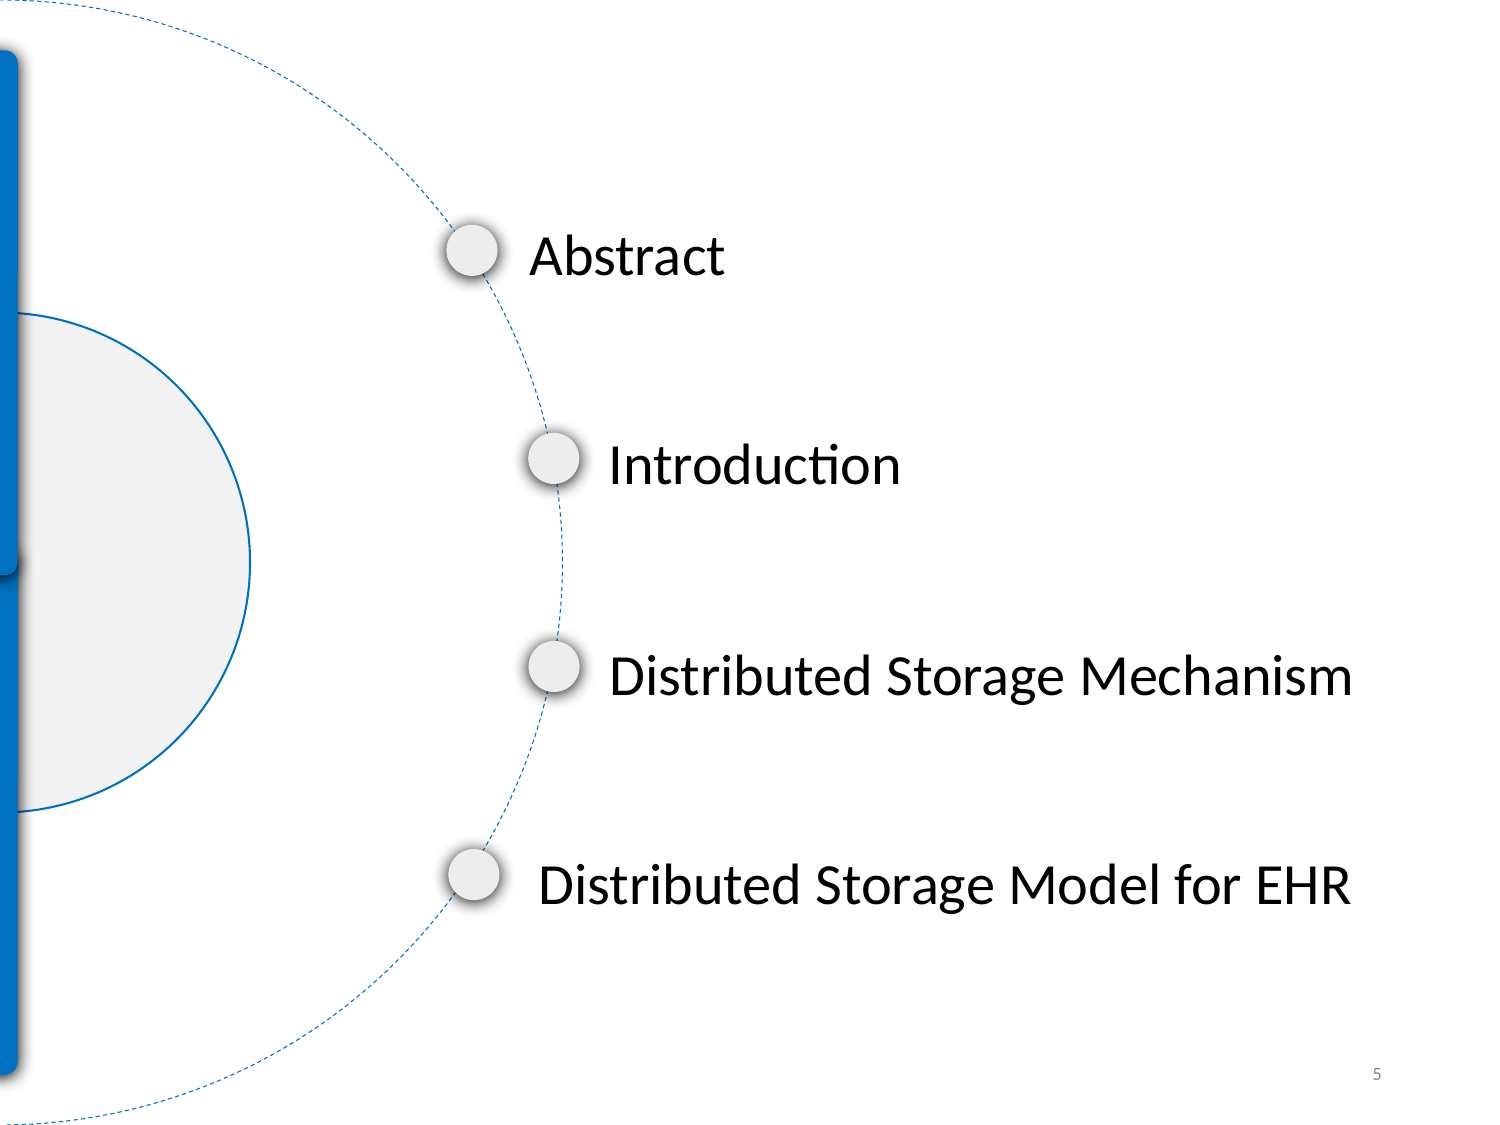

Abstract

Introduction

Distributed Storage Mechanism

Distributed Storage Model for EHR

5